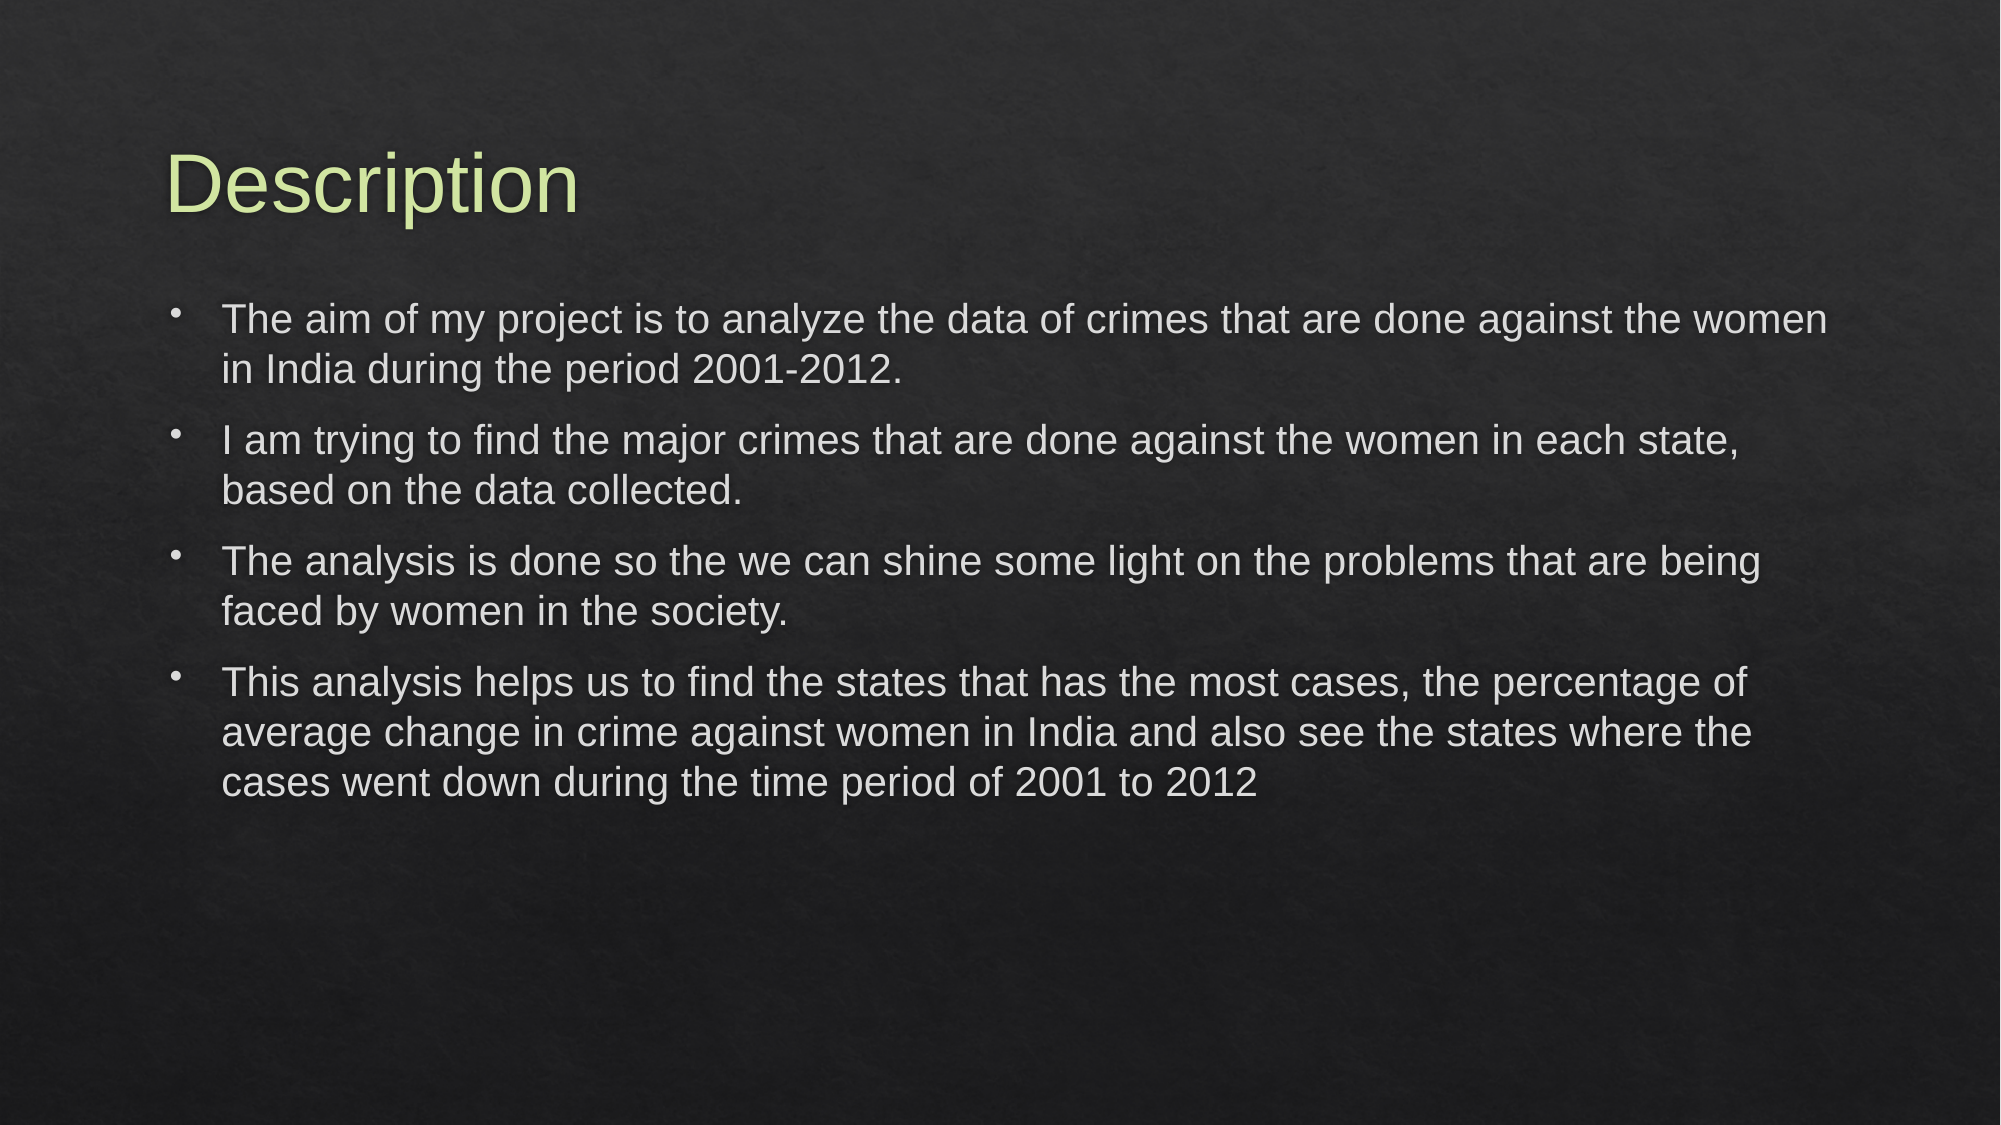

# Description
The aim of my project is to analyze the data of crimes that are done against the women in India during the period 2001-2012.
I am trying to find the major crimes that are done against the women in each state, based on the data collected.
The analysis is done so the we can shine some light on the problems that are being faced by women in the society.
This analysis helps us to find the states that has the most cases, the percentage of average change in crime against women in India and also see the states where the cases went down during the time period of 2001 to 2012